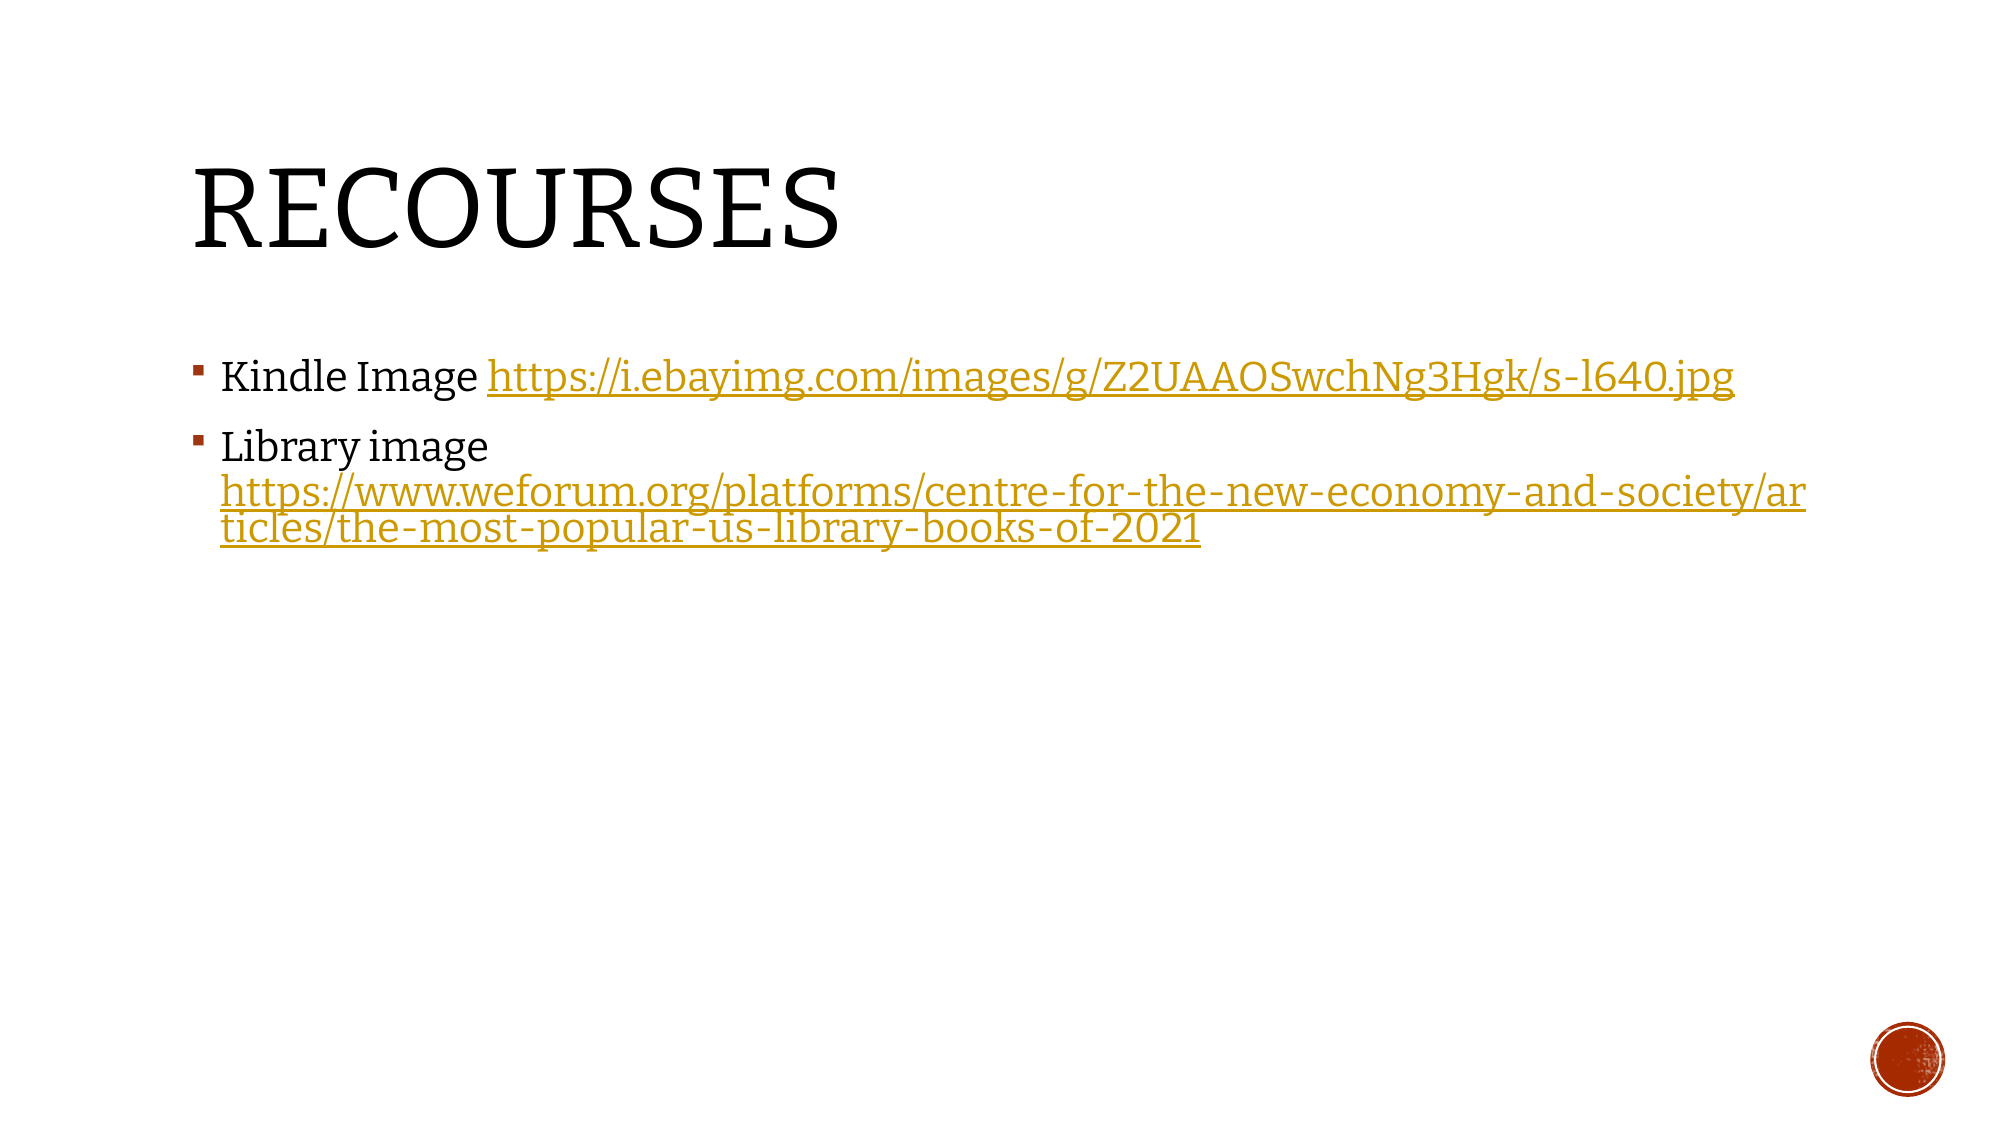

# recourses
Kindle Image https://i.ebayimg.com/images/g/Z2UAAOSwchNg3Hgk/s-l640.jpg
Library image https://www.weforum.org/platforms/centre-for-the-new-economy-and-society/articles/the-most-popular-us-library-books-of-2021